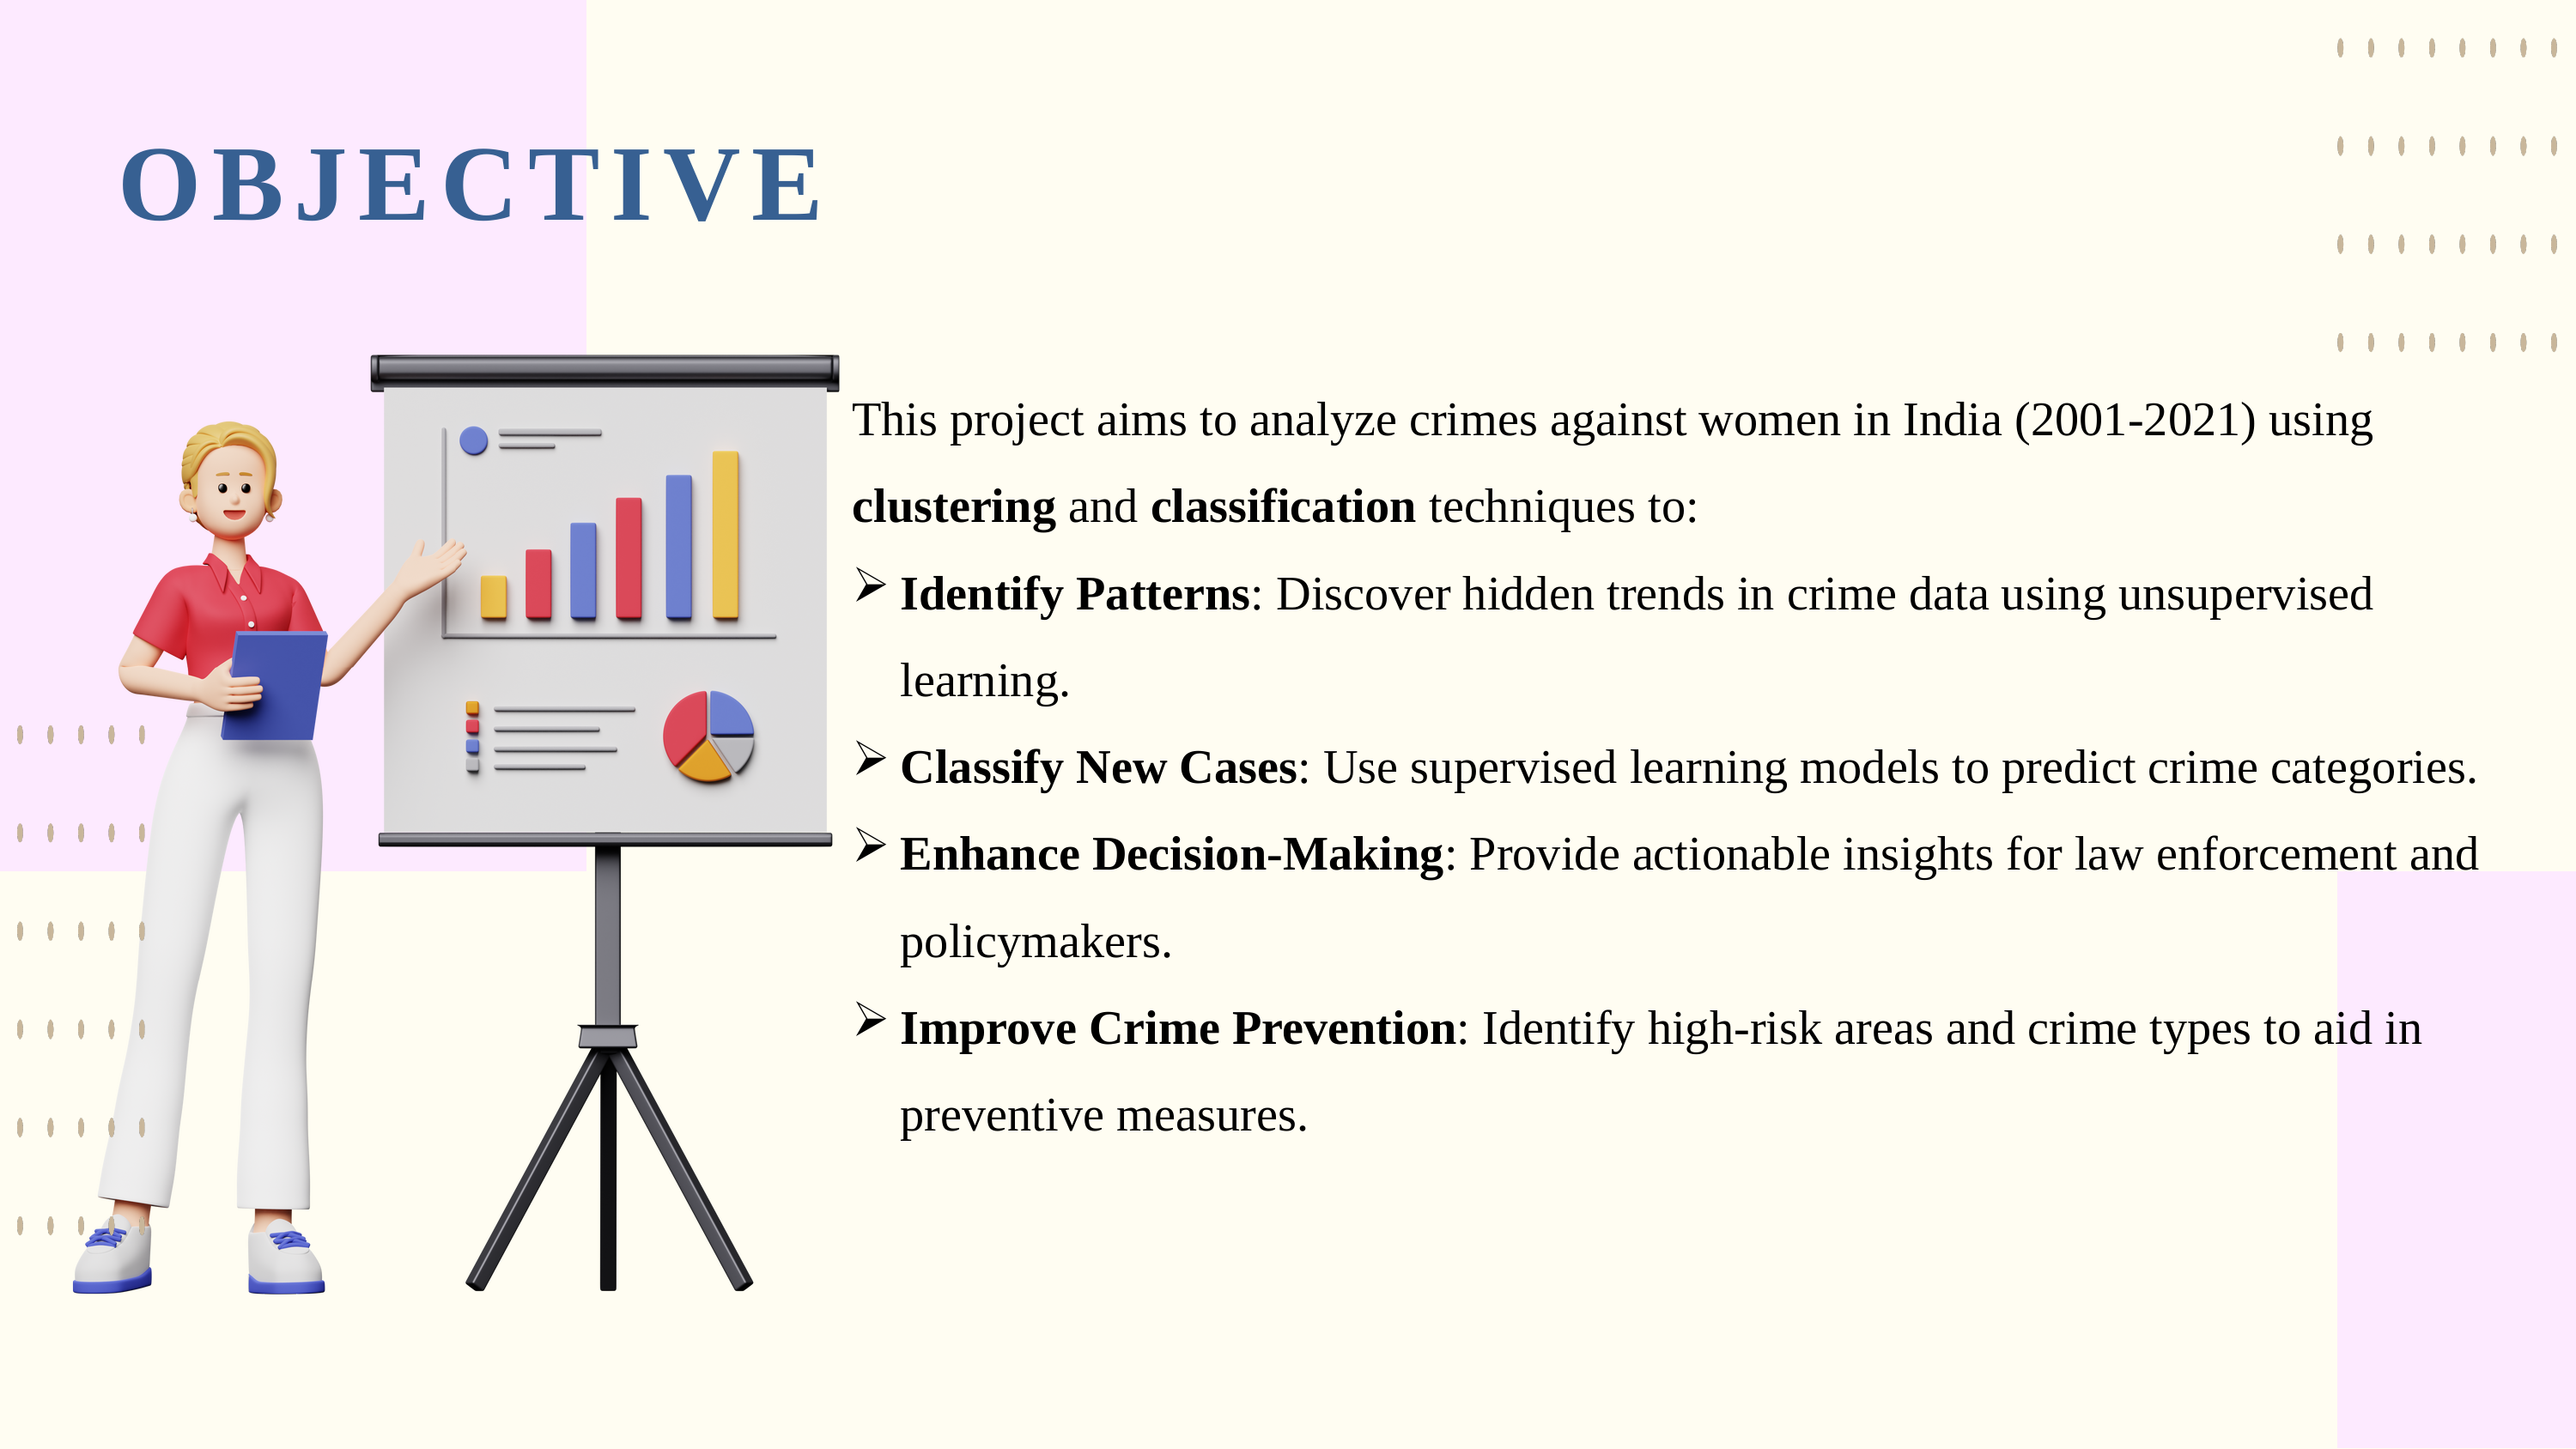

OBJECTIVE
This project aims to analyze crimes against women in India (2001-2021) using clustering and classification techniques to:
Identify Patterns: Discover hidden trends in crime data using unsupervised learning.
Classify New Cases: Use supervised learning models to predict crime categories.
Enhance Decision-Making: Provide actionable insights for law enforcement and policymakers.
Improve Crime Prevention: Identify high-risk areas and crime types to aid in preventive measures.